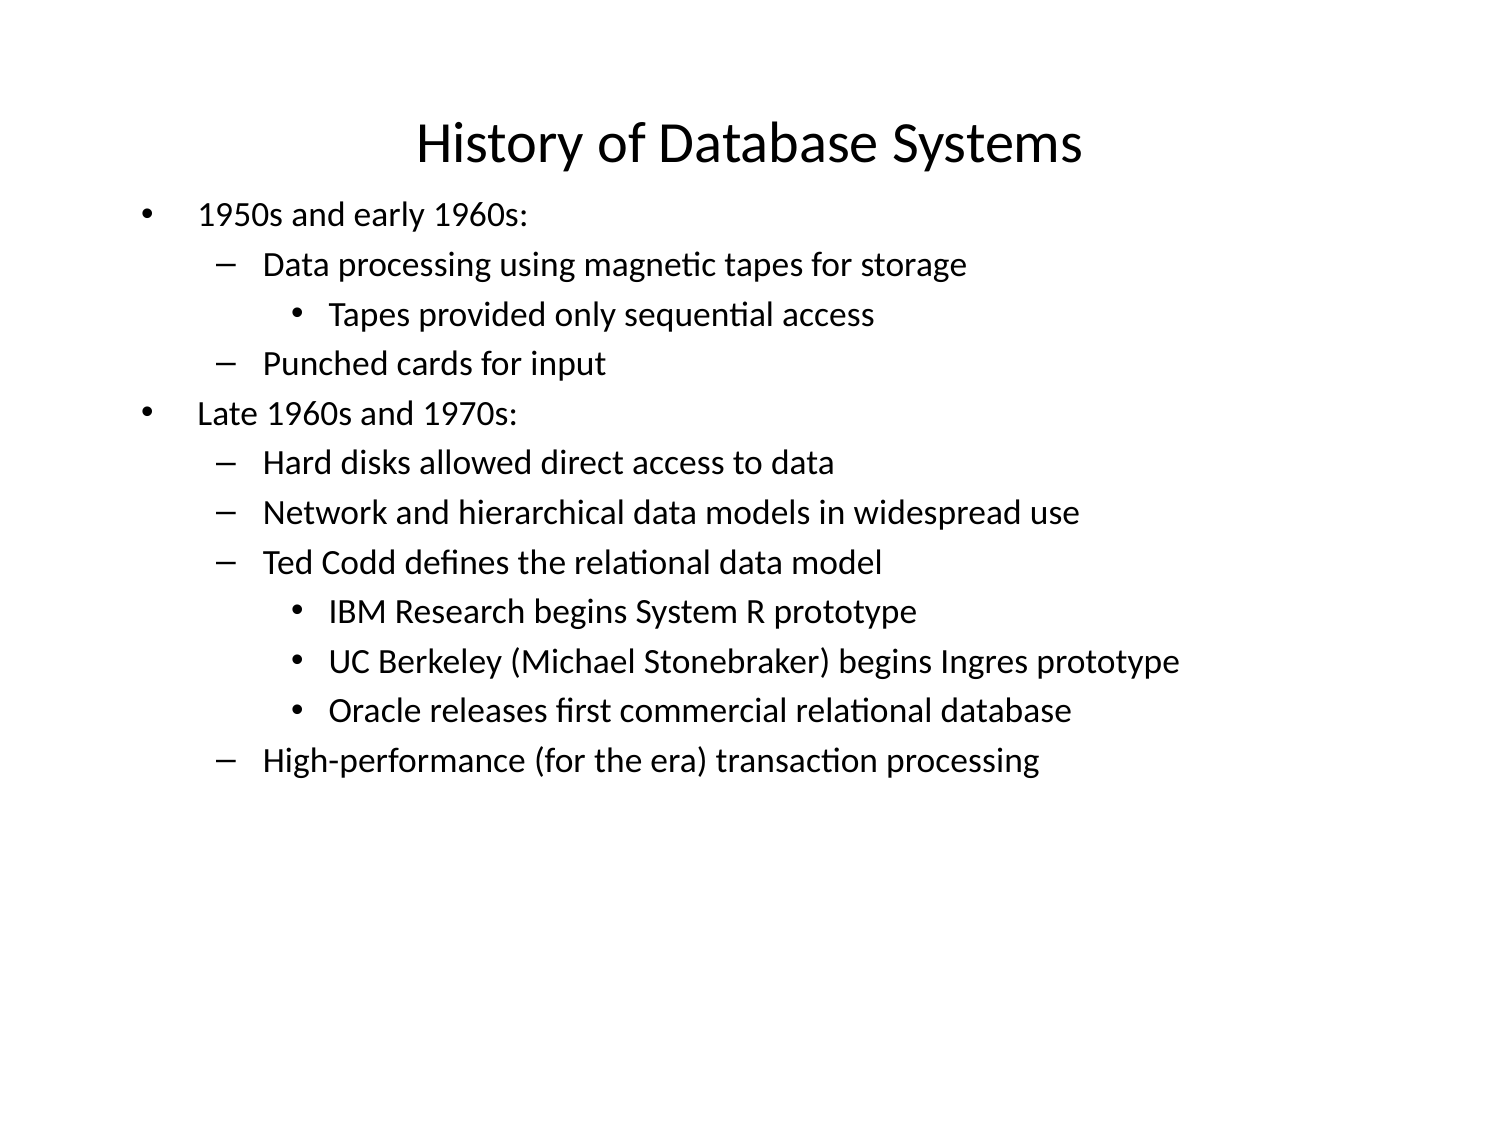

# History of Database Systems
1950s and early 1960s:
Data processing using magnetic tapes for storage
Tapes provided only sequential access
Punched cards for input
Late 1960s and 1970s:
Hard disks allowed direct access to data
Network and hierarchical data models in widespread use
Ted Codd defines the relational data model
IBM Research begins System R prototype
UC Berkeley (Michael Stonebraker) begins Ingres prototype
Oracle releases first commercial relational database
High-performance (for the era) transaction processing